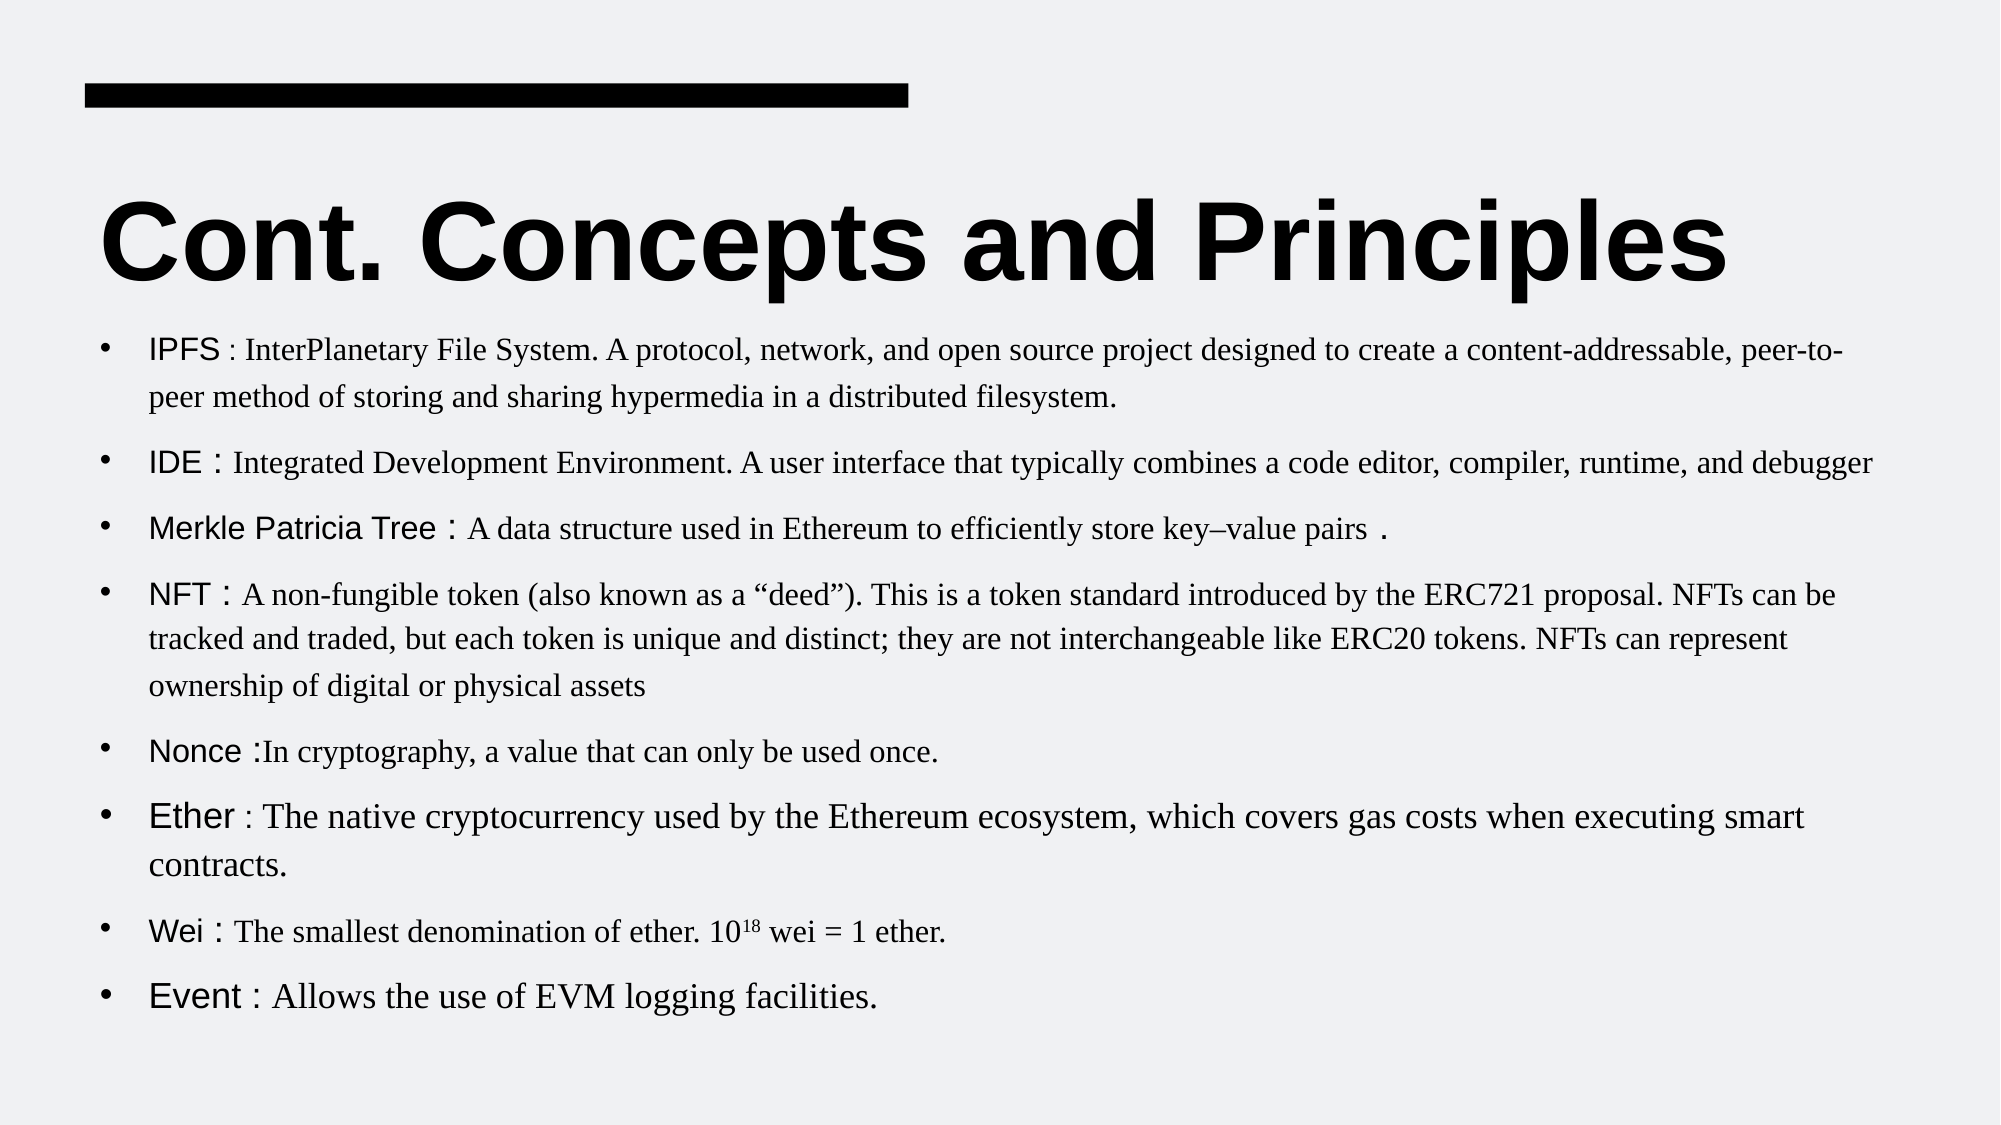

# Cont. Concepts and Principles
IPFS : InterPlanetary File System. A protocol, network, and open source project designed to create a content-addressable, peer-to-peer method of storing and sharing hypermedia in a distributed filesystem.
IDE : Integrated Development Environment. A user interface that typically combines a code editor, compiler, runtime, and debugger
Merkle Patricia Tree : A data structure used in Ethereum to efficiently store key–value pairs .
NFT : A non-fungible token (also known as a “deed”). This is a token standard introduced by the ERC721 proposal. NFTs can be tracked and traded, but each token is unique and distinct; they are not interchangeable like ERC20 tokens. NFTs can represent ownership of digital or physical assets
Nonce :In cryptography, a value that can only be used once.
Ether : The native cryptocurrency used by the Ethereum ecosystem, which covers gas costs when executing smart contracts.
Wei : The smallest denomination of ether. 1018 wei = 1 ether.
Event : Allows the use of EVM logging facilities.